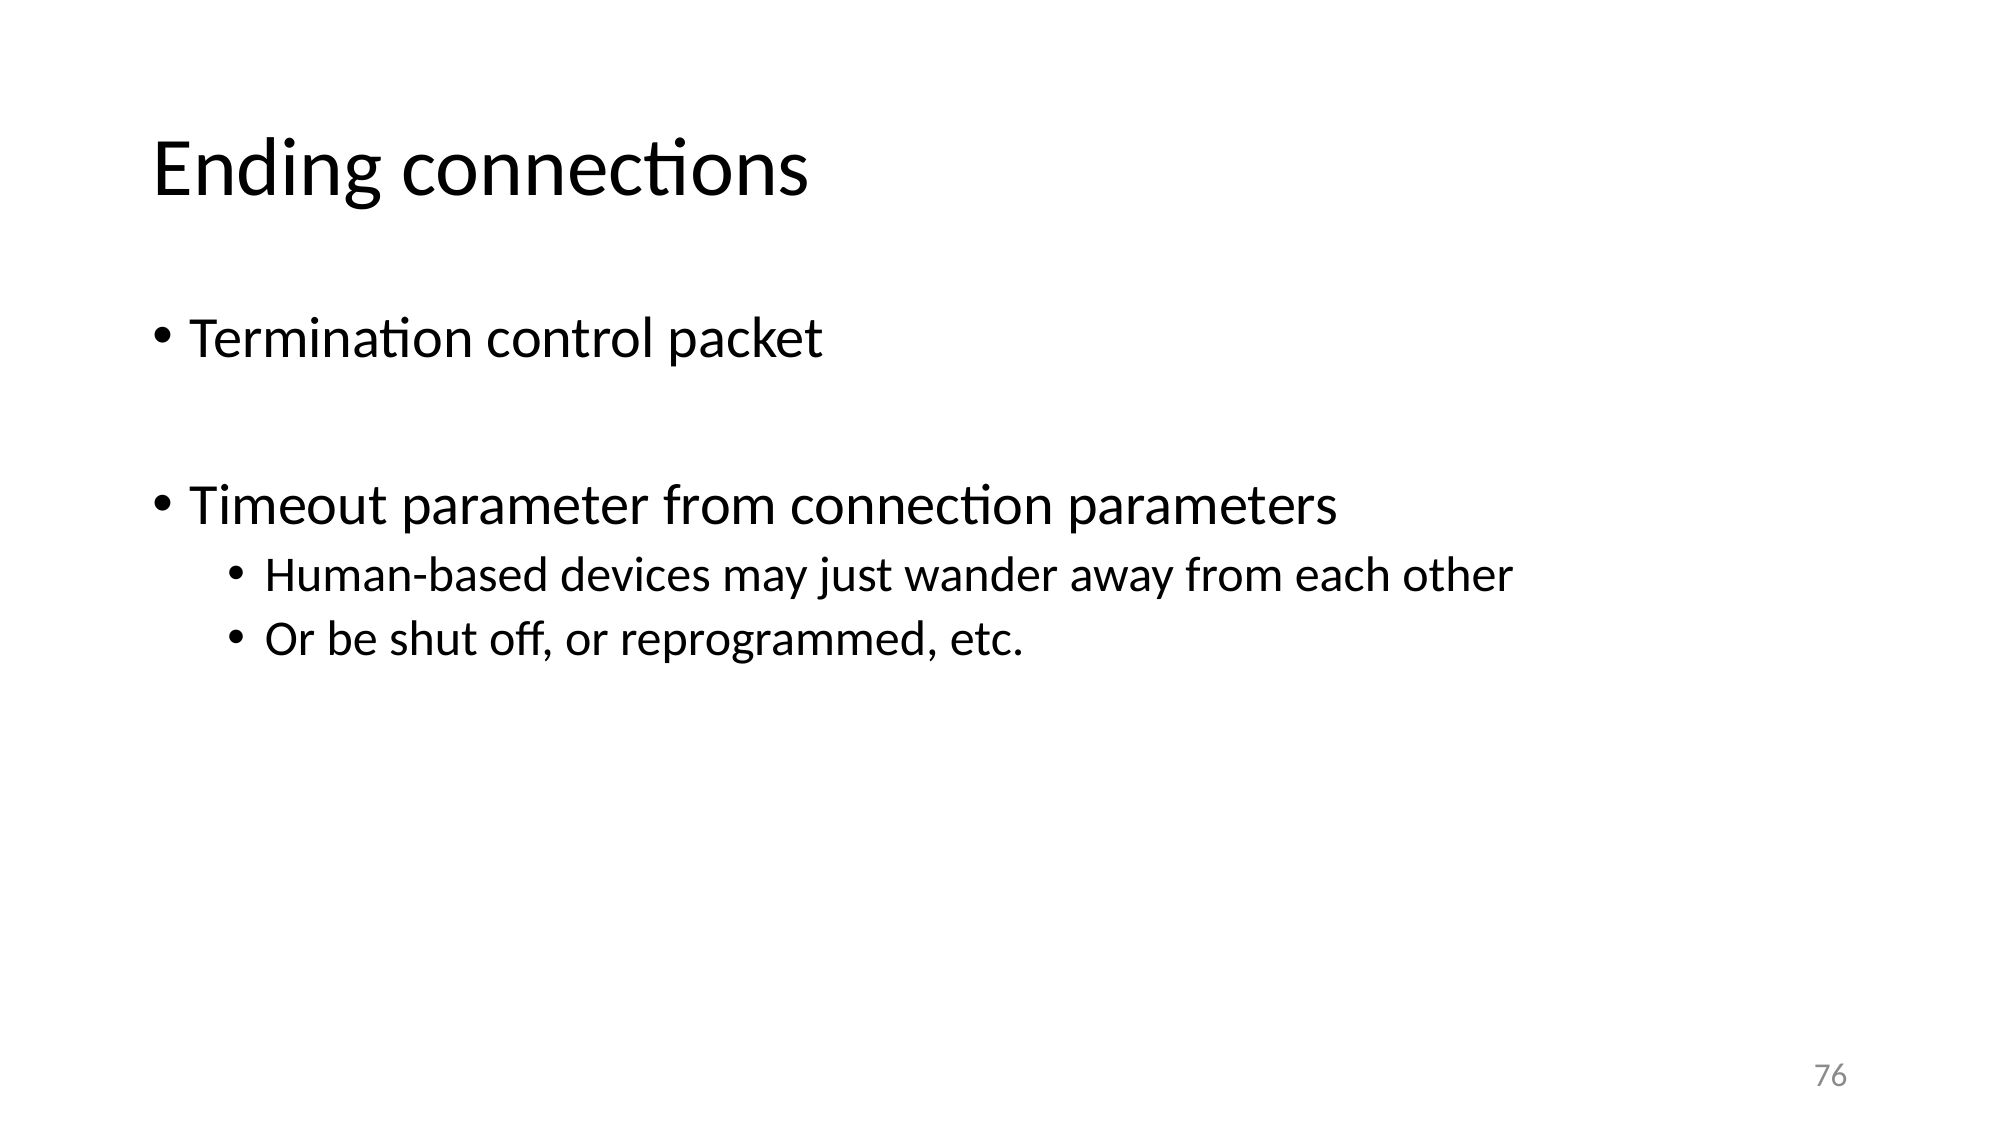

# Ending connections
Termination control packet

Timeout parameter from connection parameters
Human-based devices may just wander away from each other
Or be shut off, or reprogrammed, etc.
76